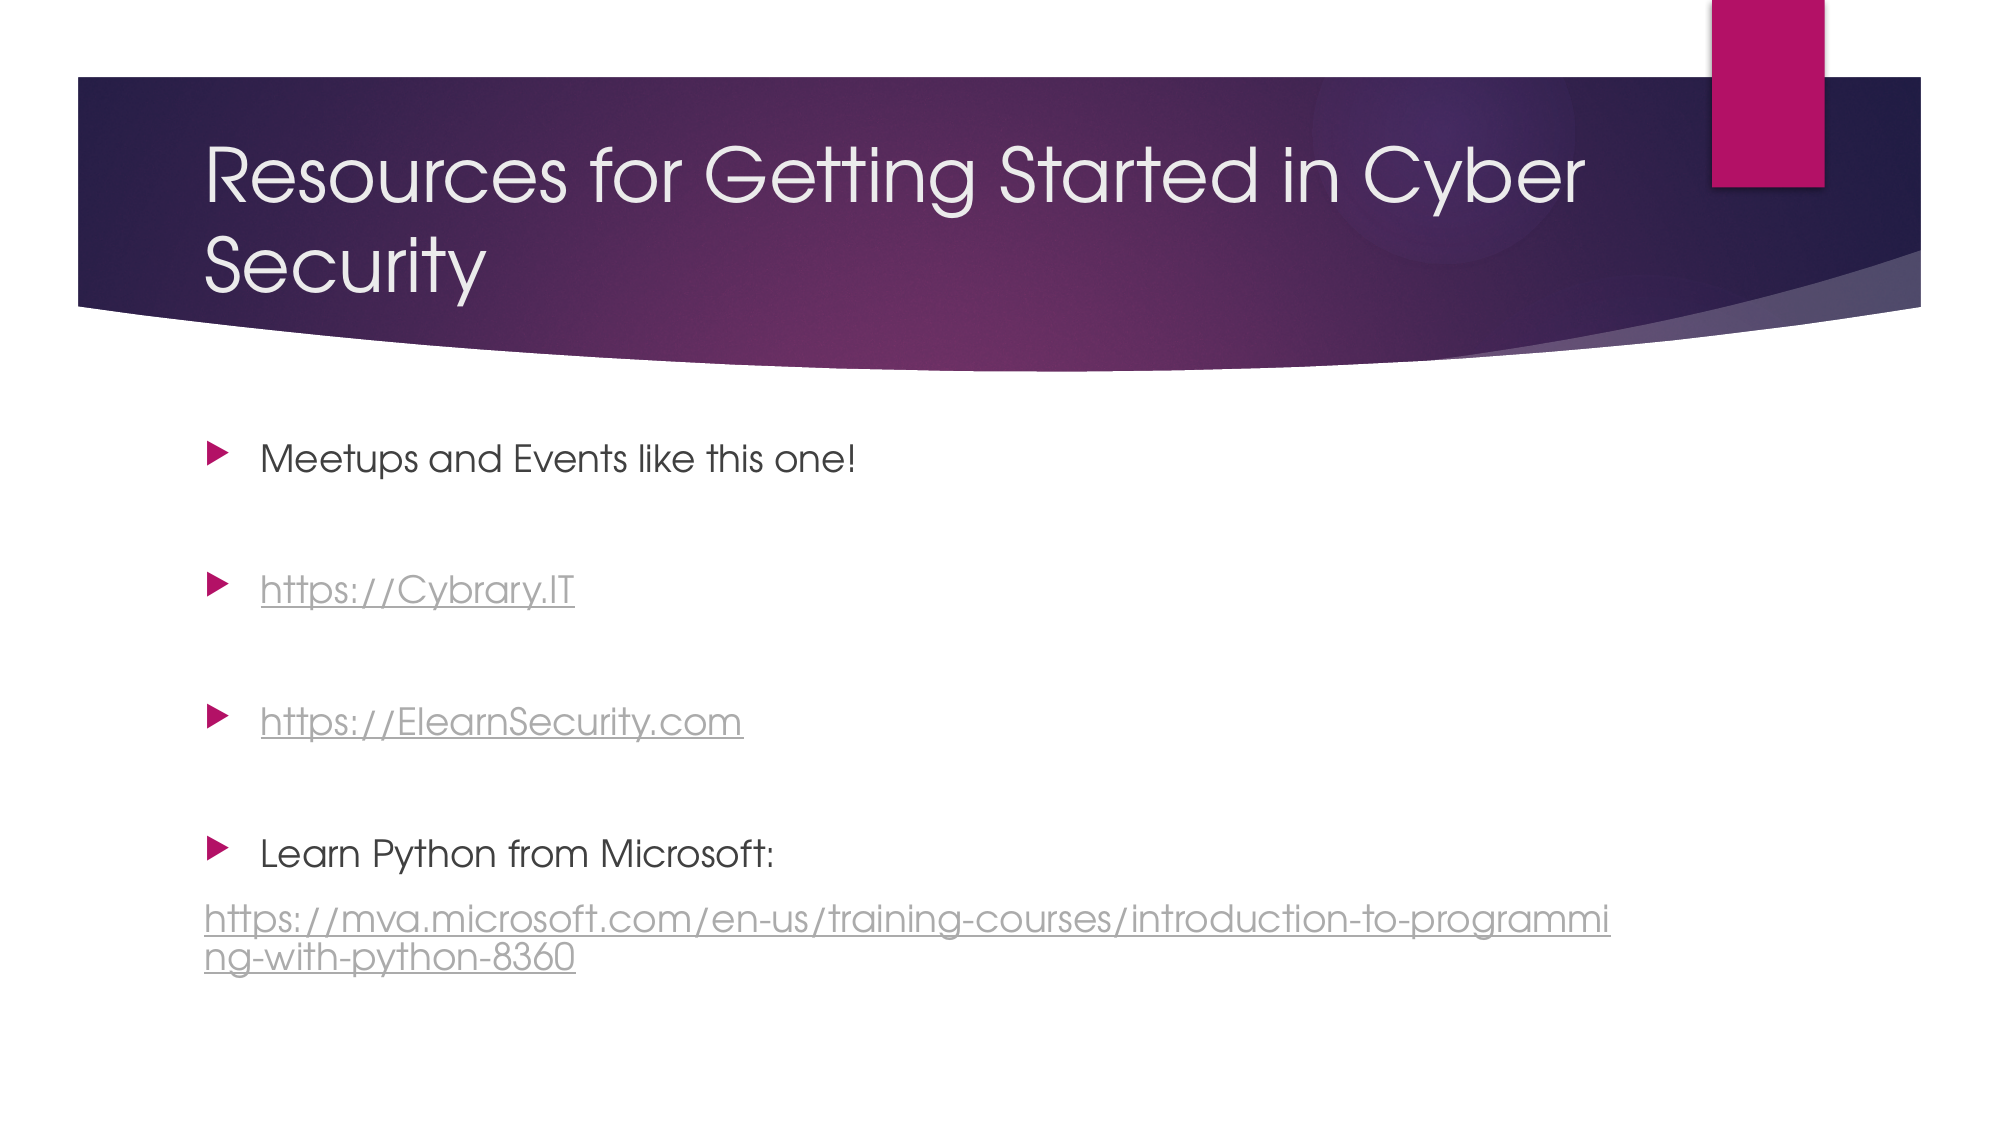

# Resources for Getting Started in Cyber Security
Meetups and Events like this one!

https://Cybrary.IT

https://ElearnSecurity.com

Learn Python from Microsoft:
https://mva.microsoft.com/en-us/training-courses/introduction-to-programming-with-python-8360